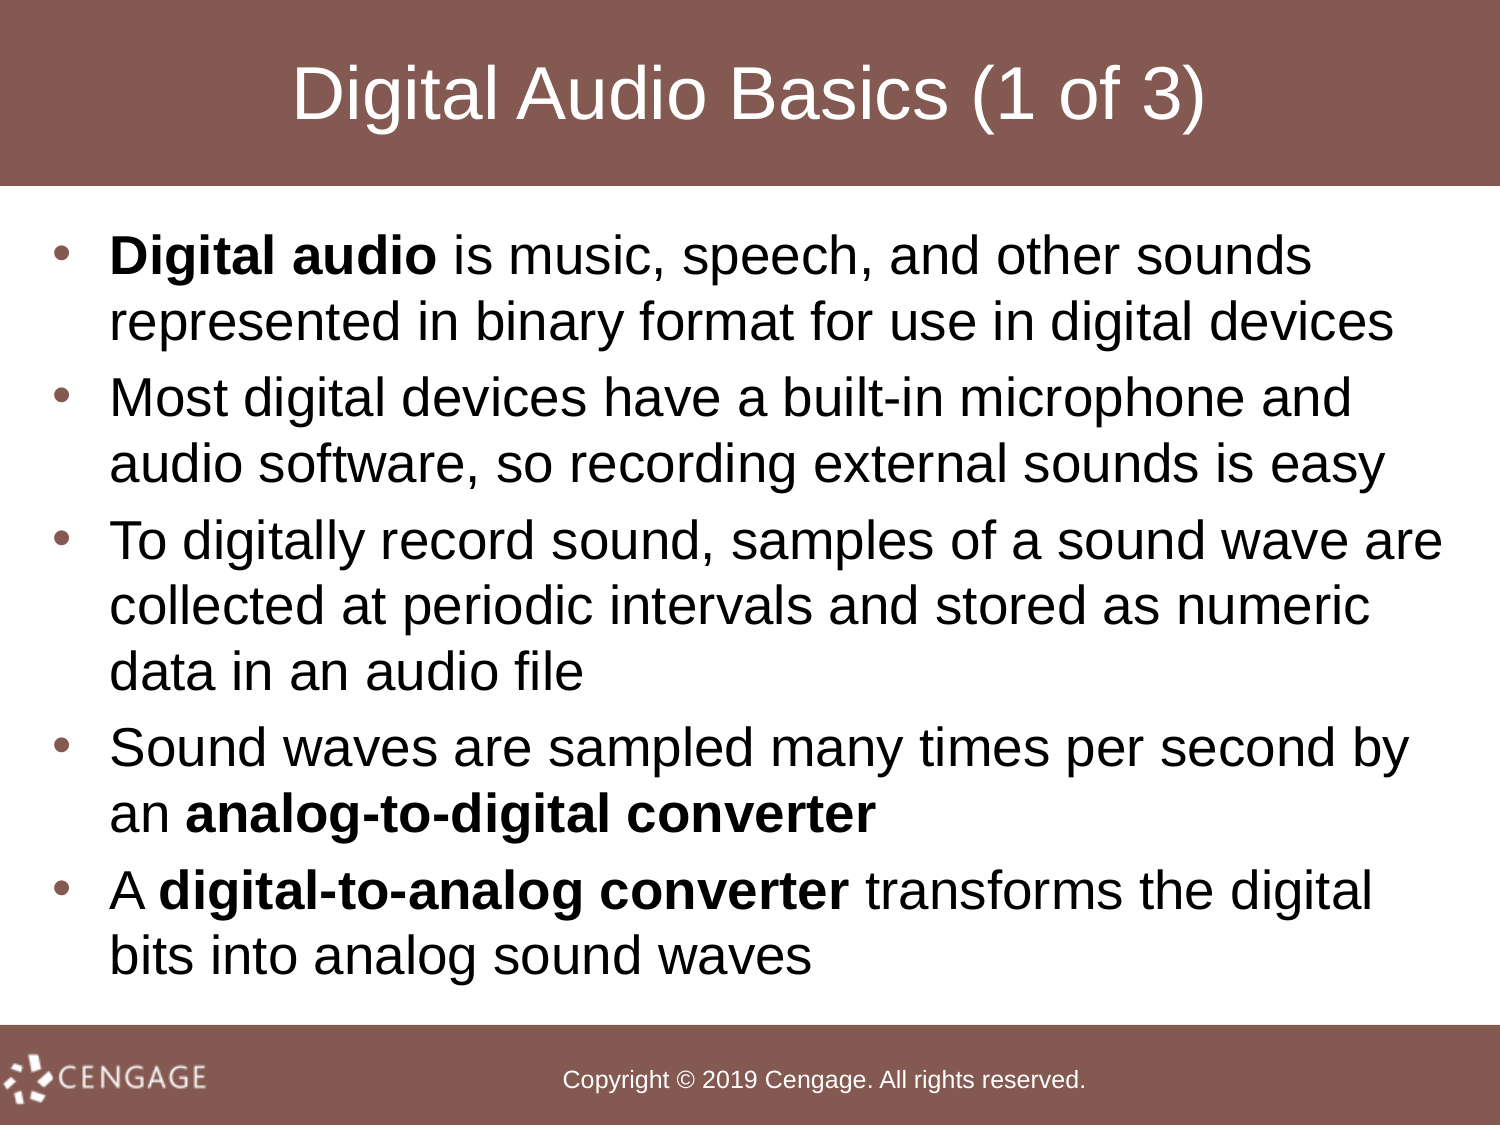

# Digital Audio Basics (1 of 3)
Digital audio is music, speech, and other sounds represented in binary format for use in digital devices
Most digital devices have a built-in microphone and audio software, so recording external sounds is easy
To digitally record sound, samples of a sound wave are collected at periodic intervals and stored as numeric data in an audio file
Sound waves are sampled many times per second by an analog-to-digital converter
A digital-to-analog converter transforms the digital bits into analog sound waves